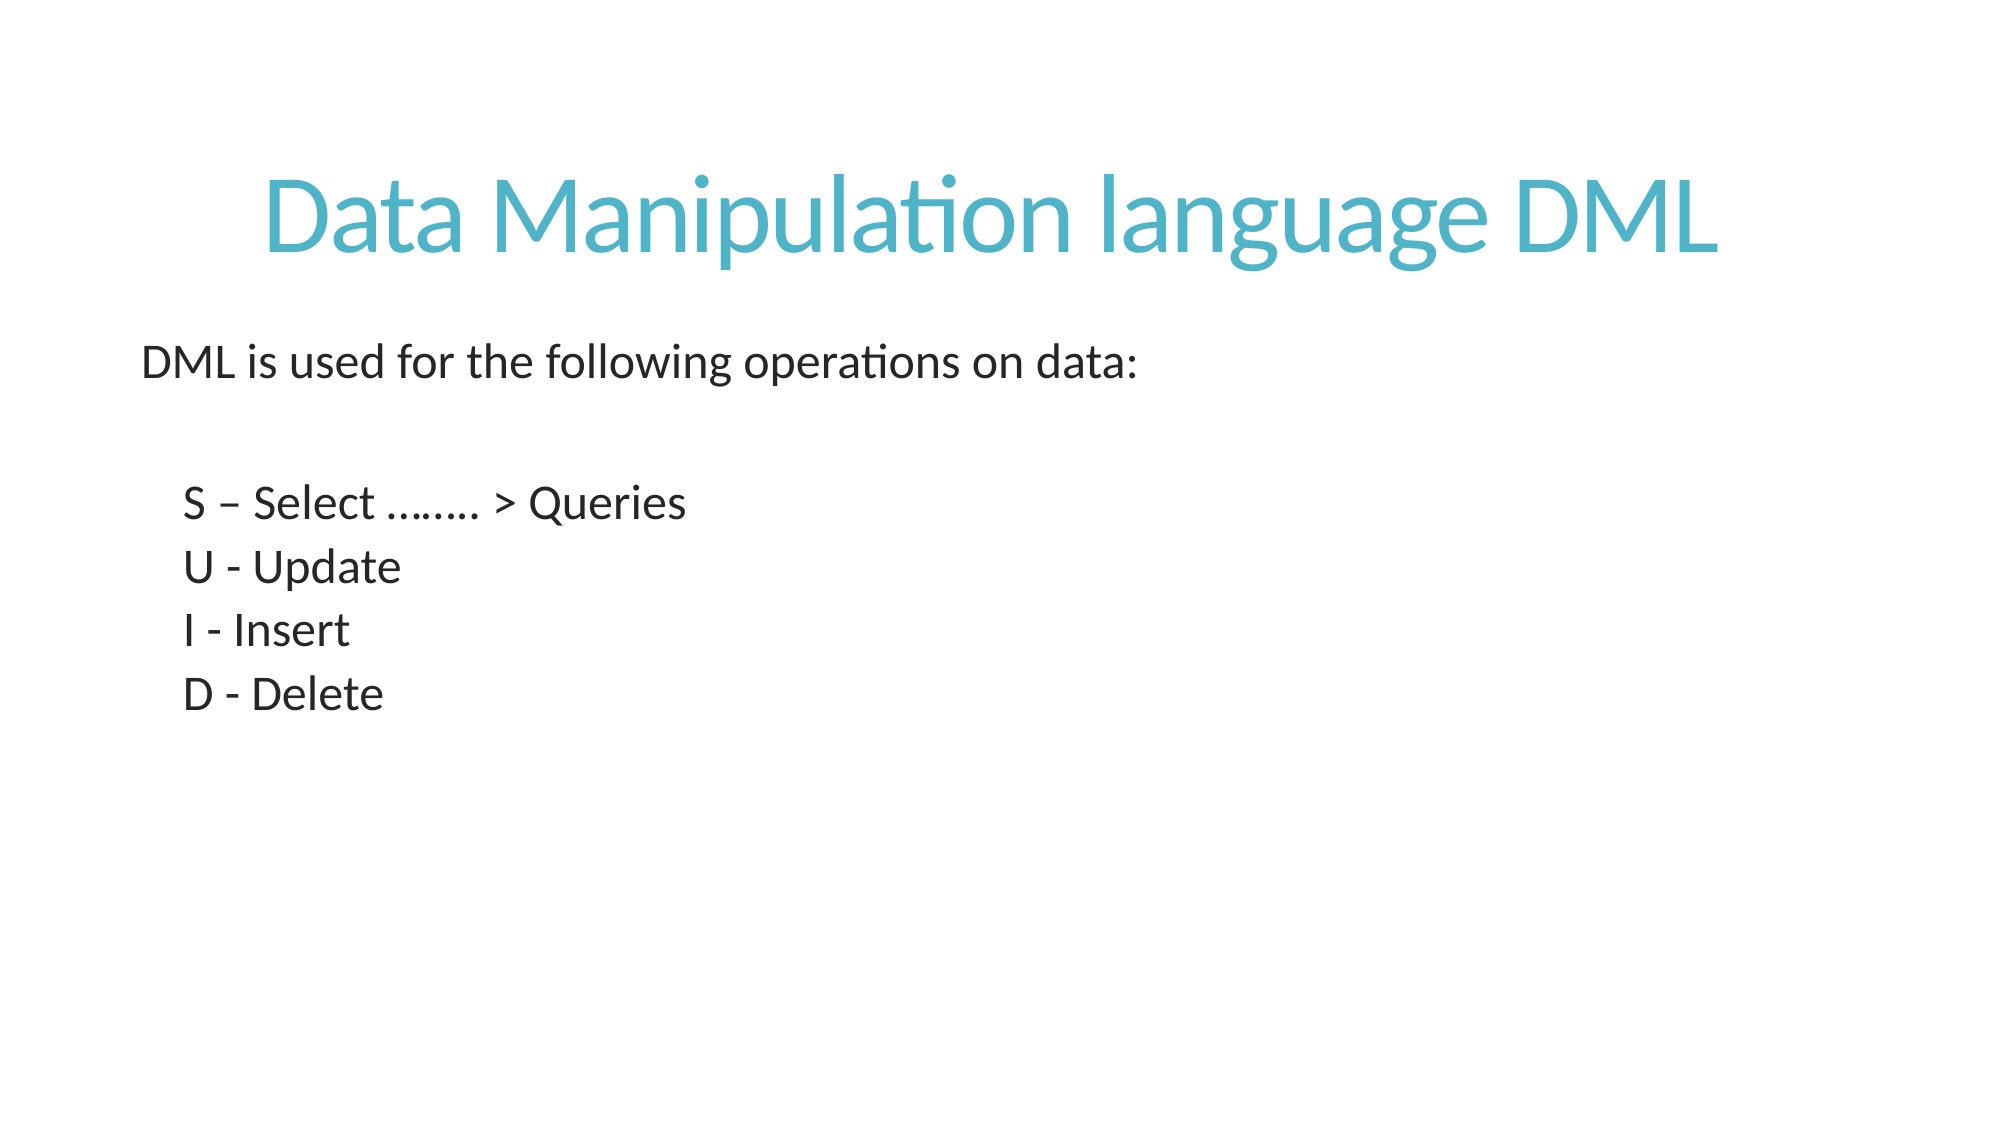

# Data Manipulation language DML
DML is used for the following operations on data:

S – Select …….. > Queries
U - Update
I - Insert
D - Delete